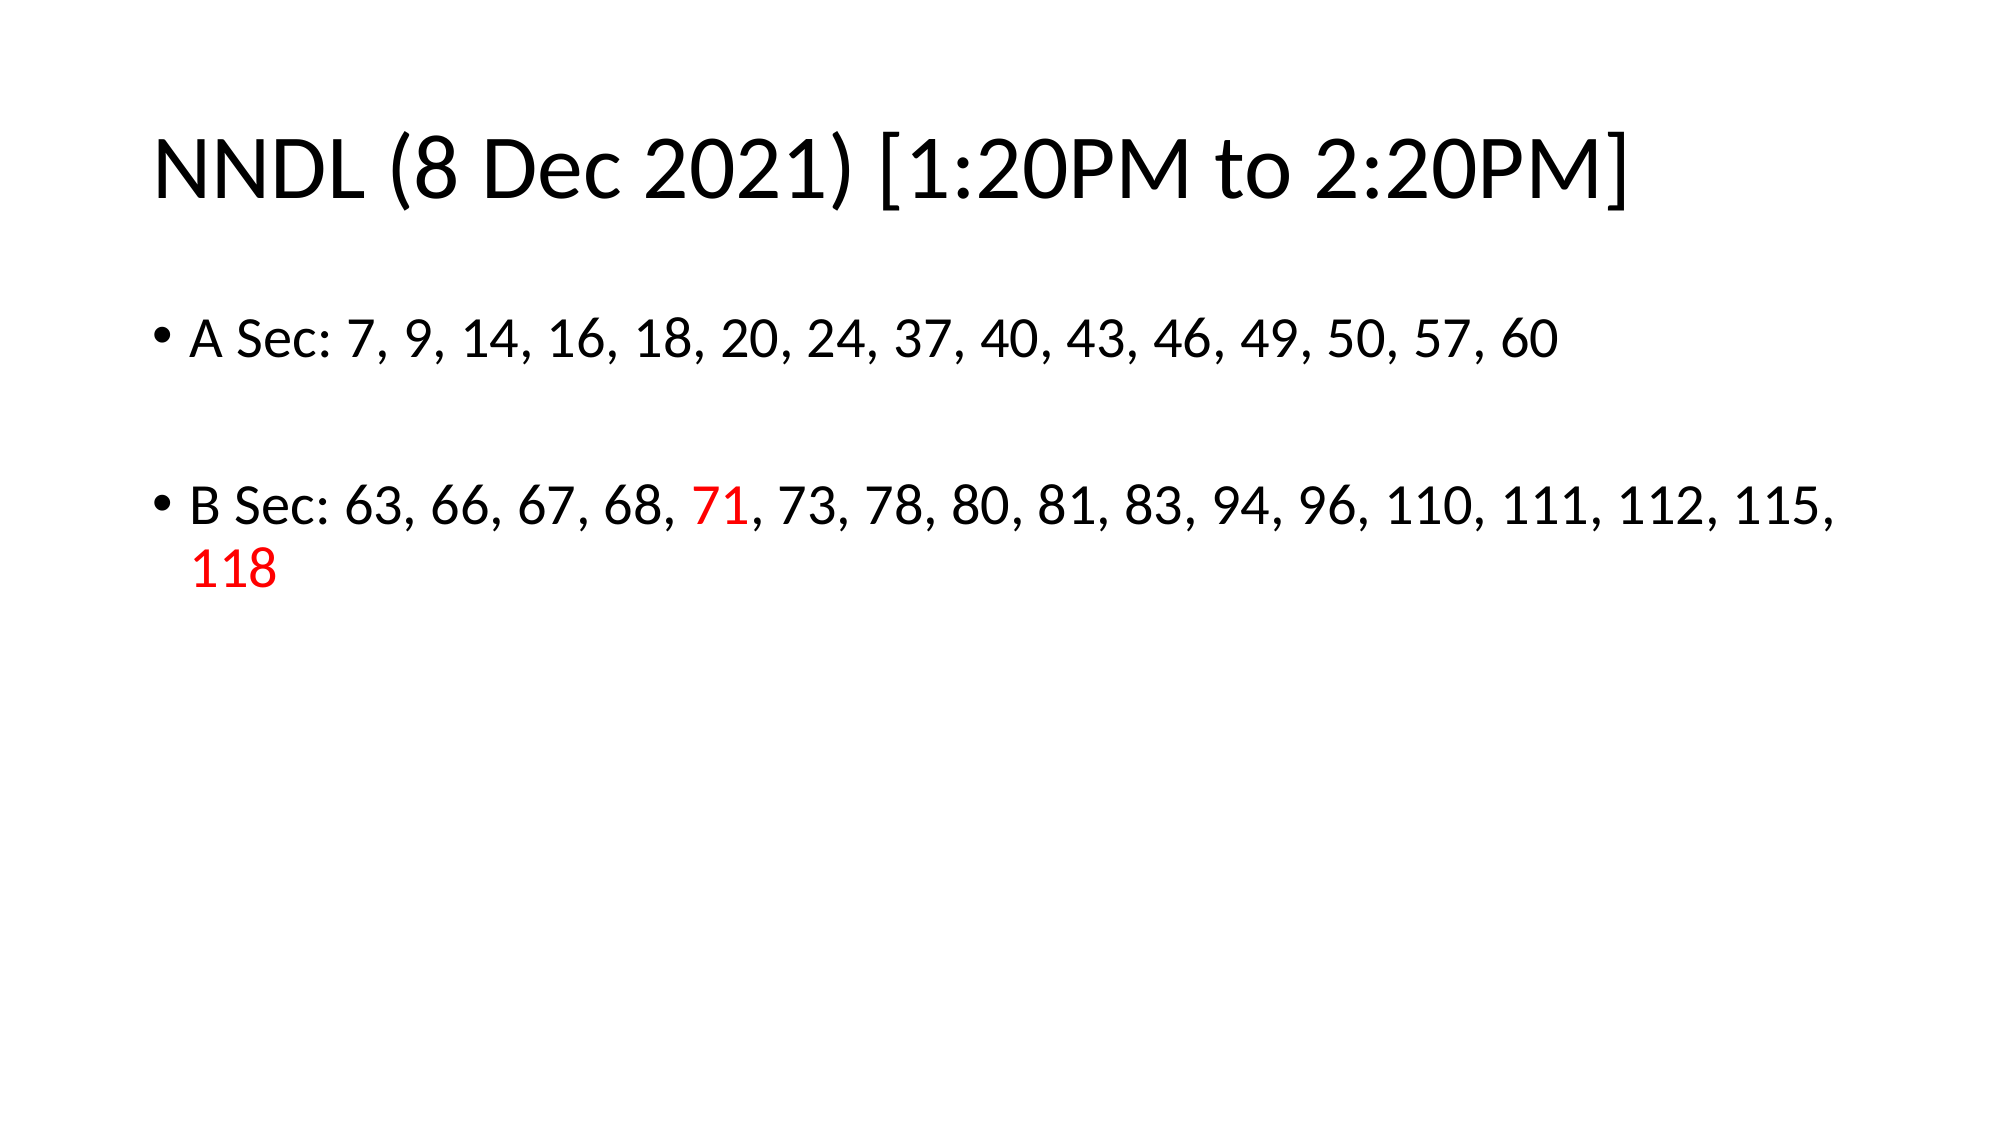

# NNDL (8 Dec 2021) [1:20PM to 2:20PM]
A Sec: 7, 9, 14, 16, 18, 20, 24, 37, 40, 43, 46, 49, 50, 57, 60

B Sec: 63, 66, 67, 68, 71, 73, 78, 80, 81, 83, 94, 96, 110, 111, 112, 115, 118